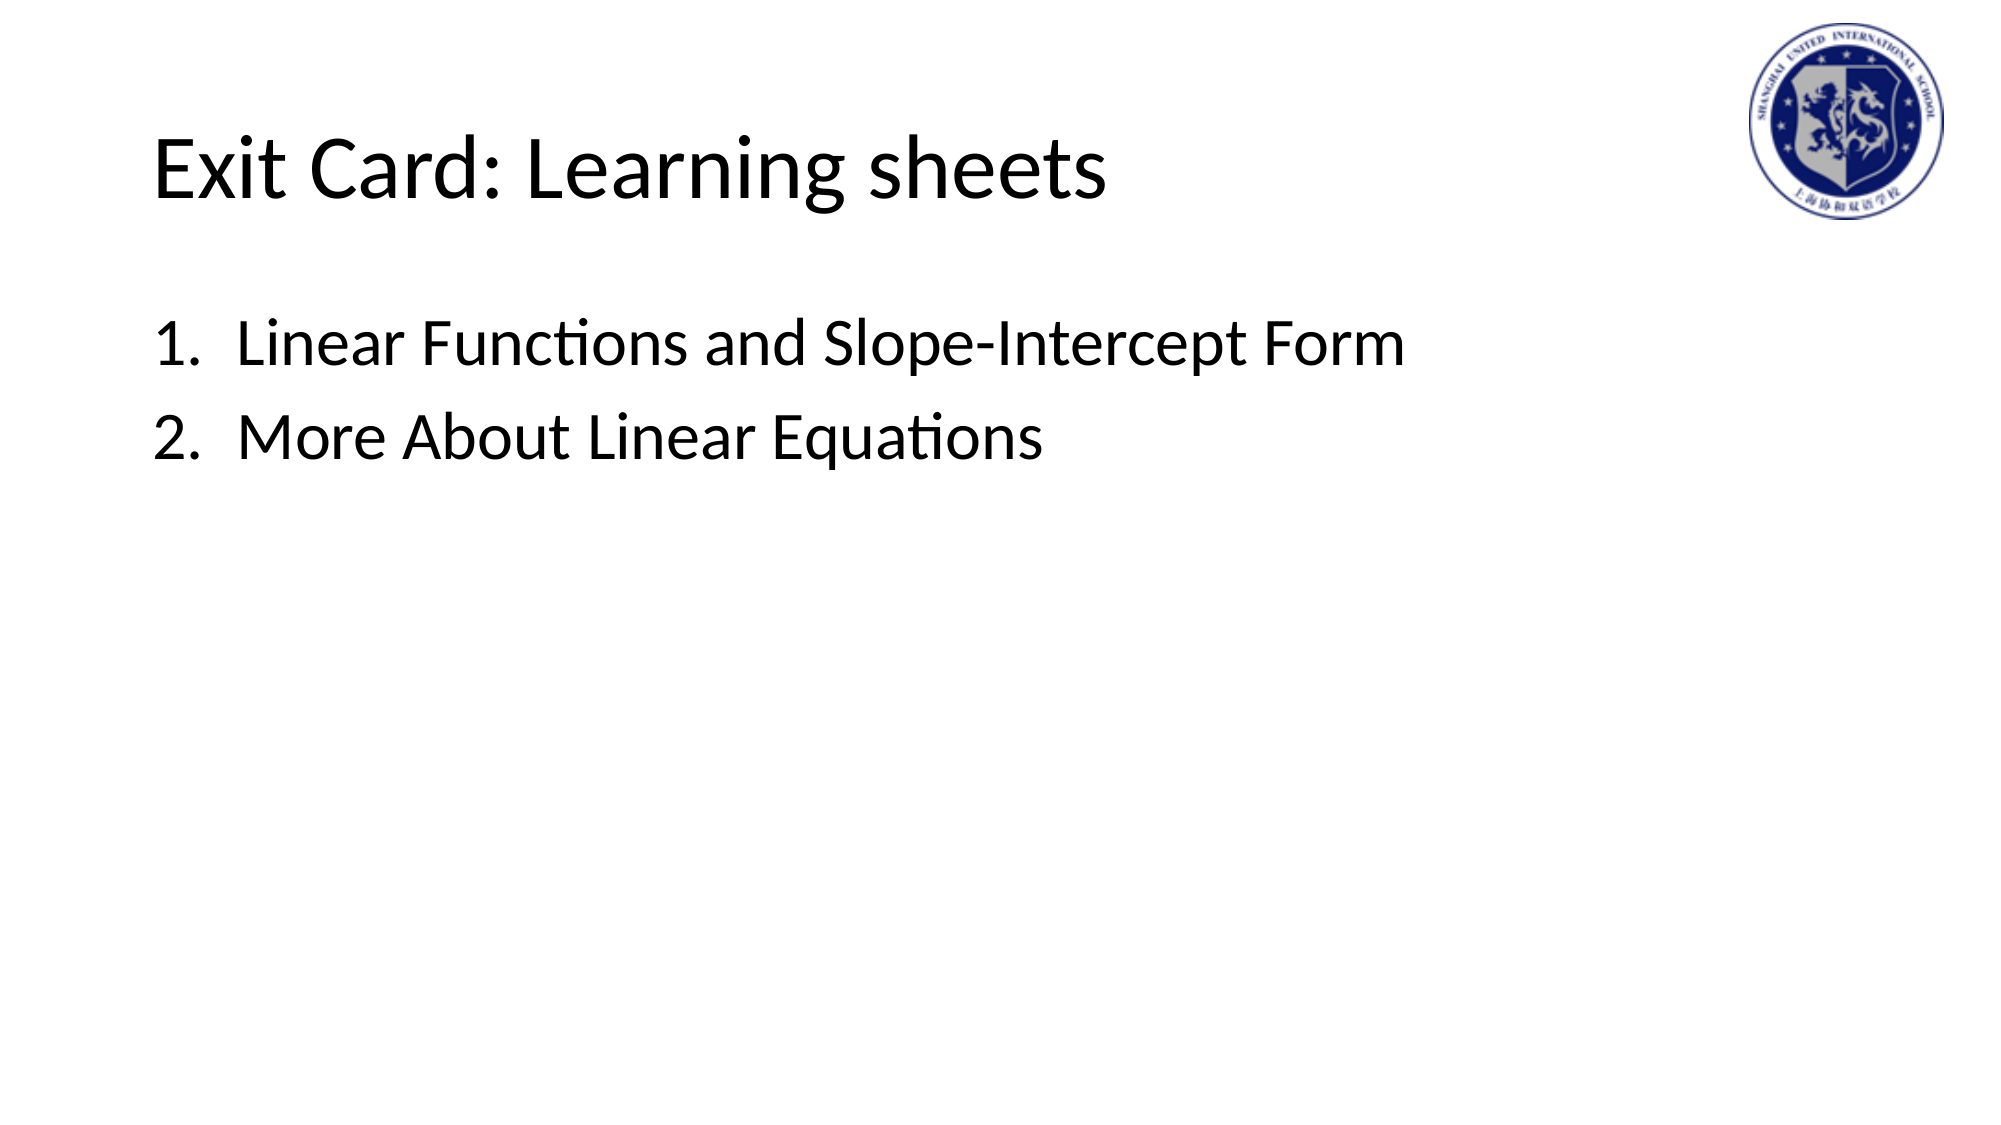

# Exit Card: Learning sheets
Linear Functions and Slope-Intercept Form
More About Linear Equations